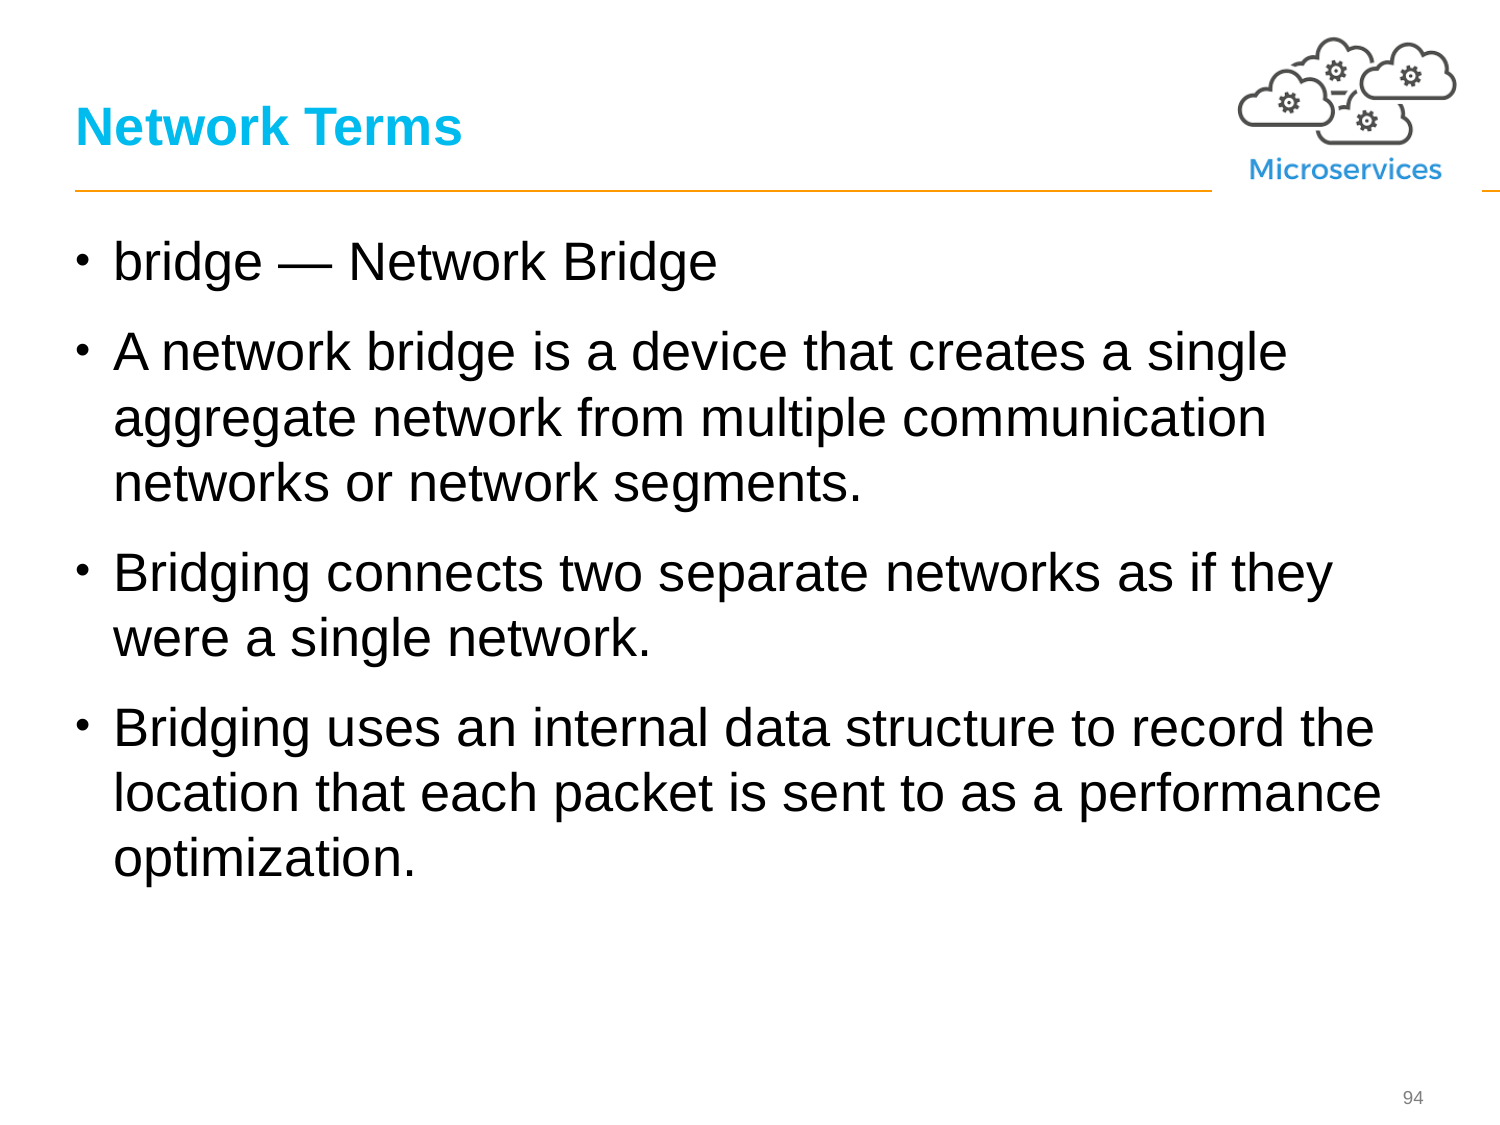

# Network Terms
bridge — Network Bridge
A network bridge is a device that creates a single aggregate network from multiple communication networks or network segments.
Bridging connects two separate networks as if they were a single network.
Bridging uses an internal data structure to record the location that each packet is sent to as a performance optimization.